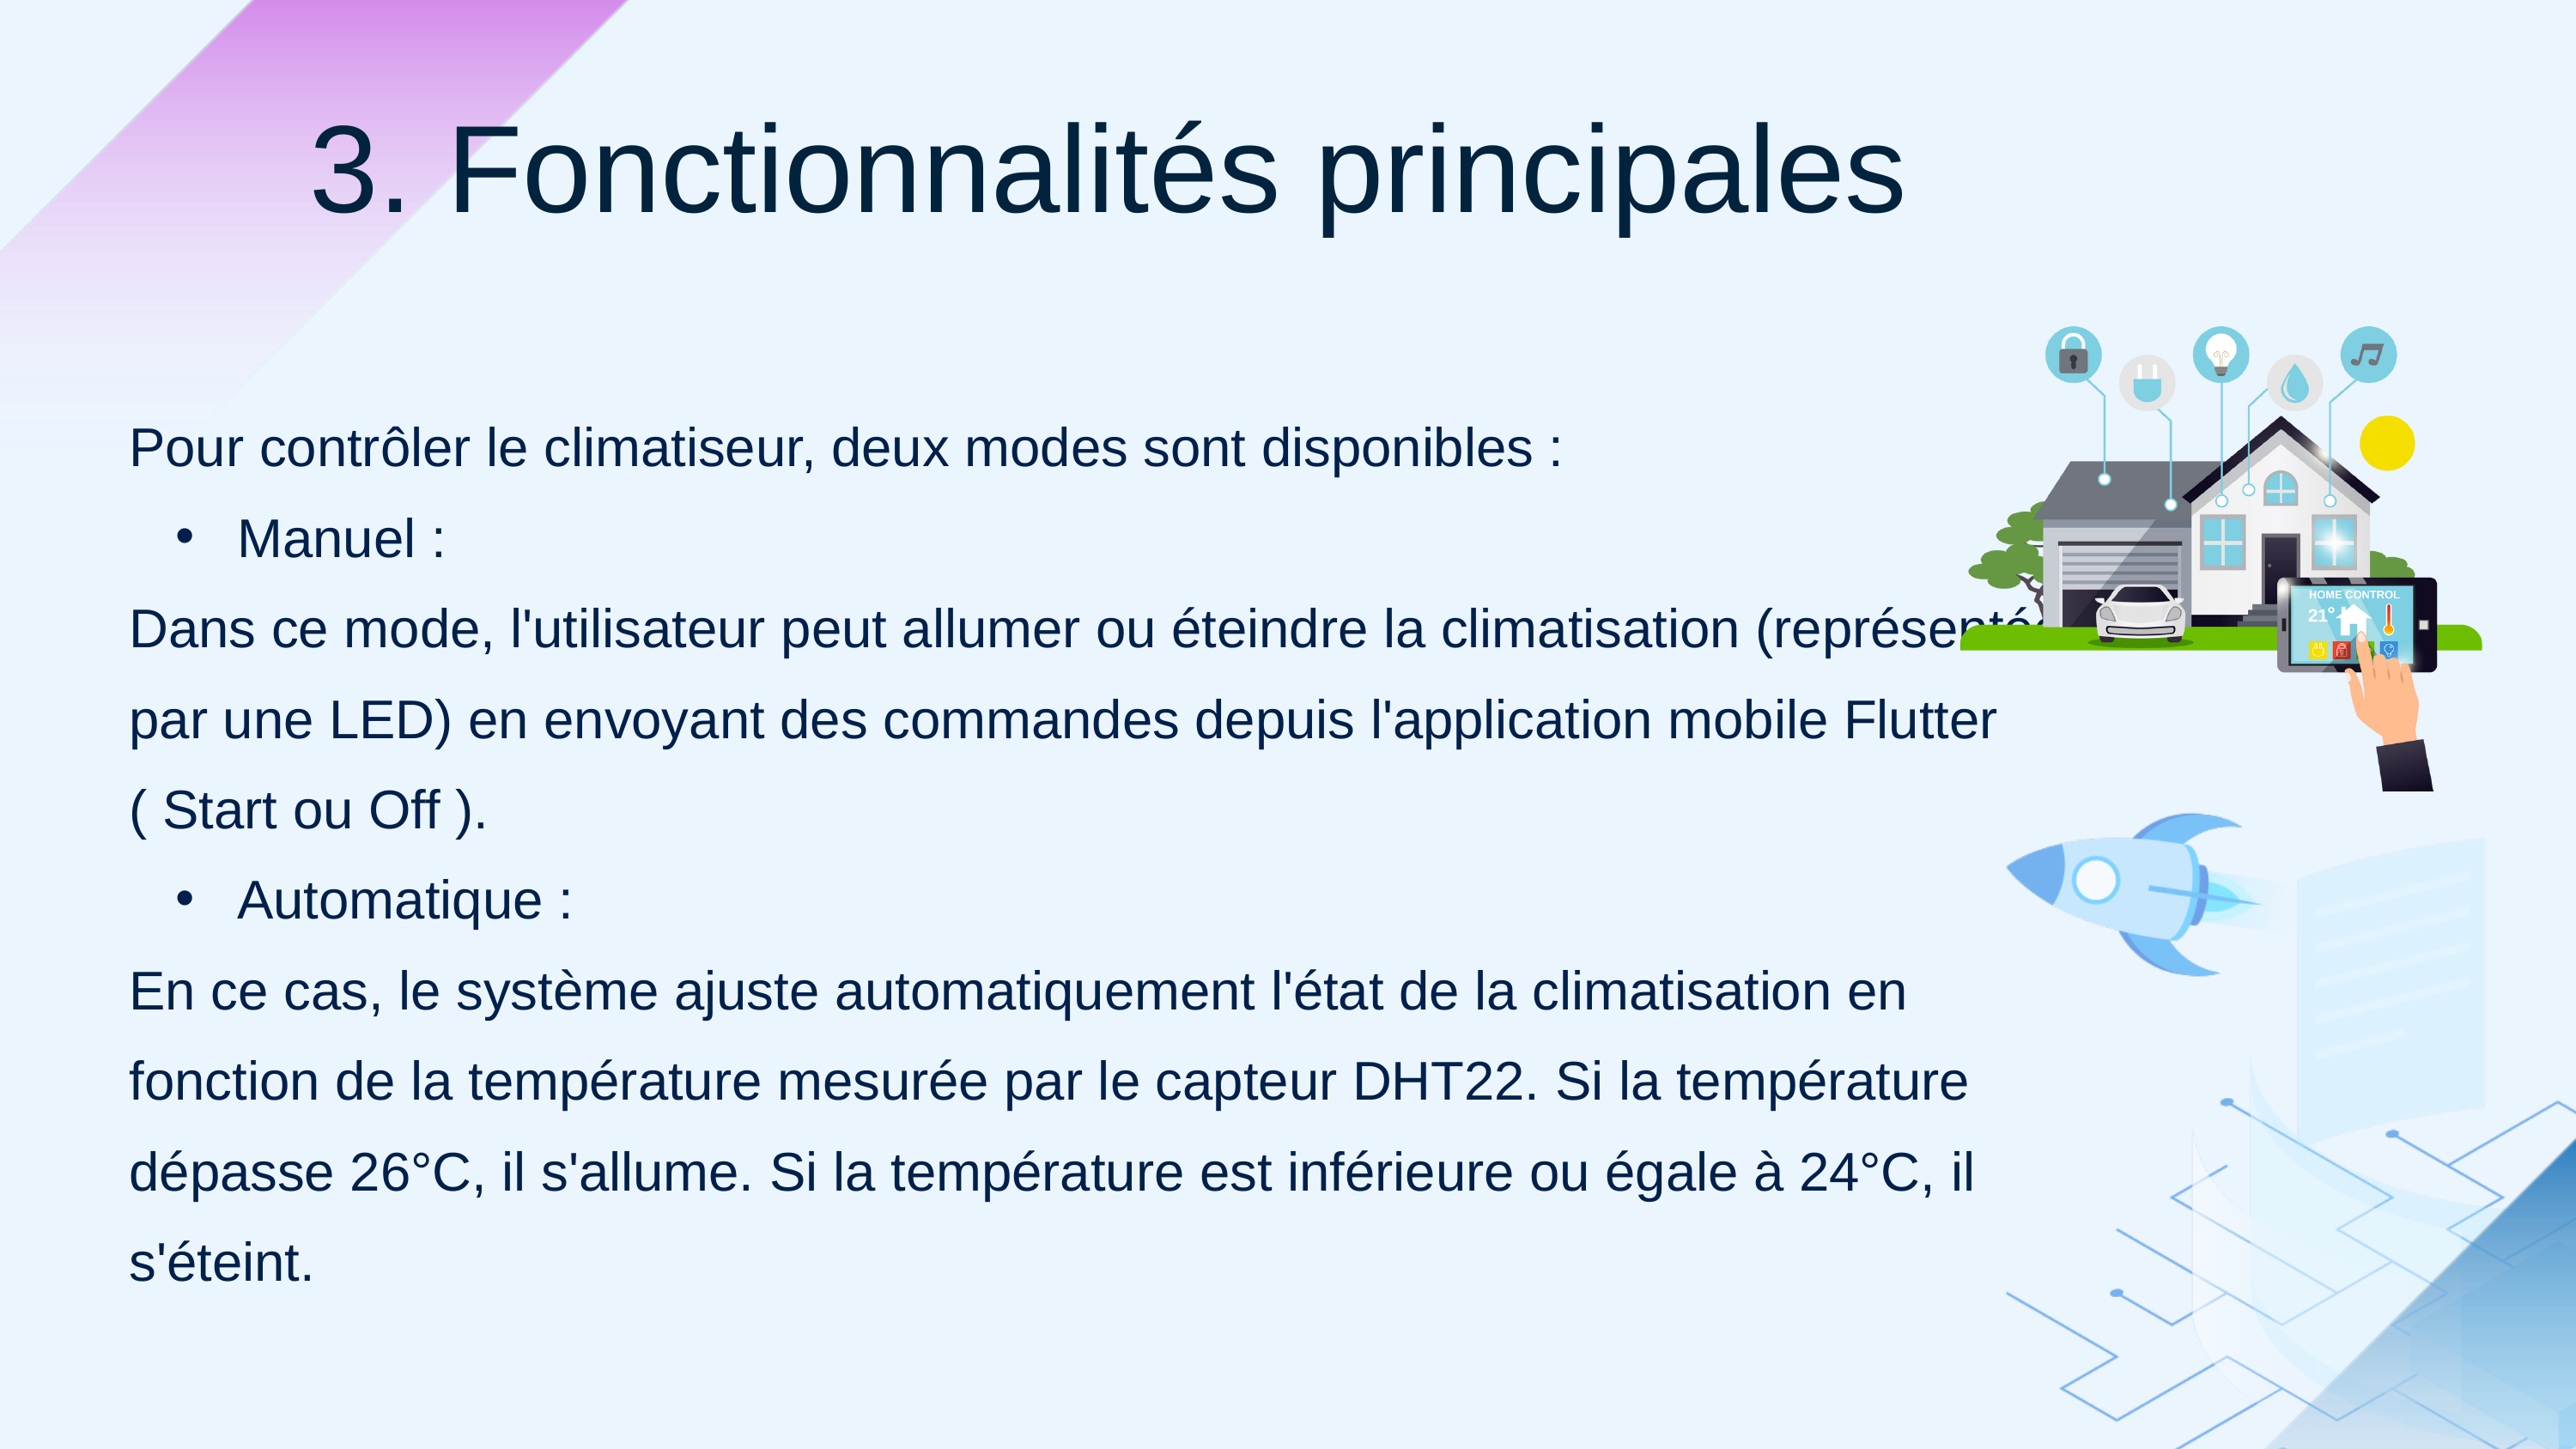

3. Fonctionnalités principales

Pour contrôler le climatiseur, deux modes sont disponibles :
 Manuel :
Dans ce mode, l'utilisateur peut allumer ou éteindre la climatisation (représentée par une LED) en envoyant des commandes depuis l'application mobile Flutter ( Start ou Off ).
 Automatique :
En ce cas, le système ajuste automatiquement l'état de la climatisation en fonction de la température mesurée par le capteur DHT22. Si la température dépasse 26°C, il s'allume. Si la température est inférieure ou égale à 24°C, il s'éteint.